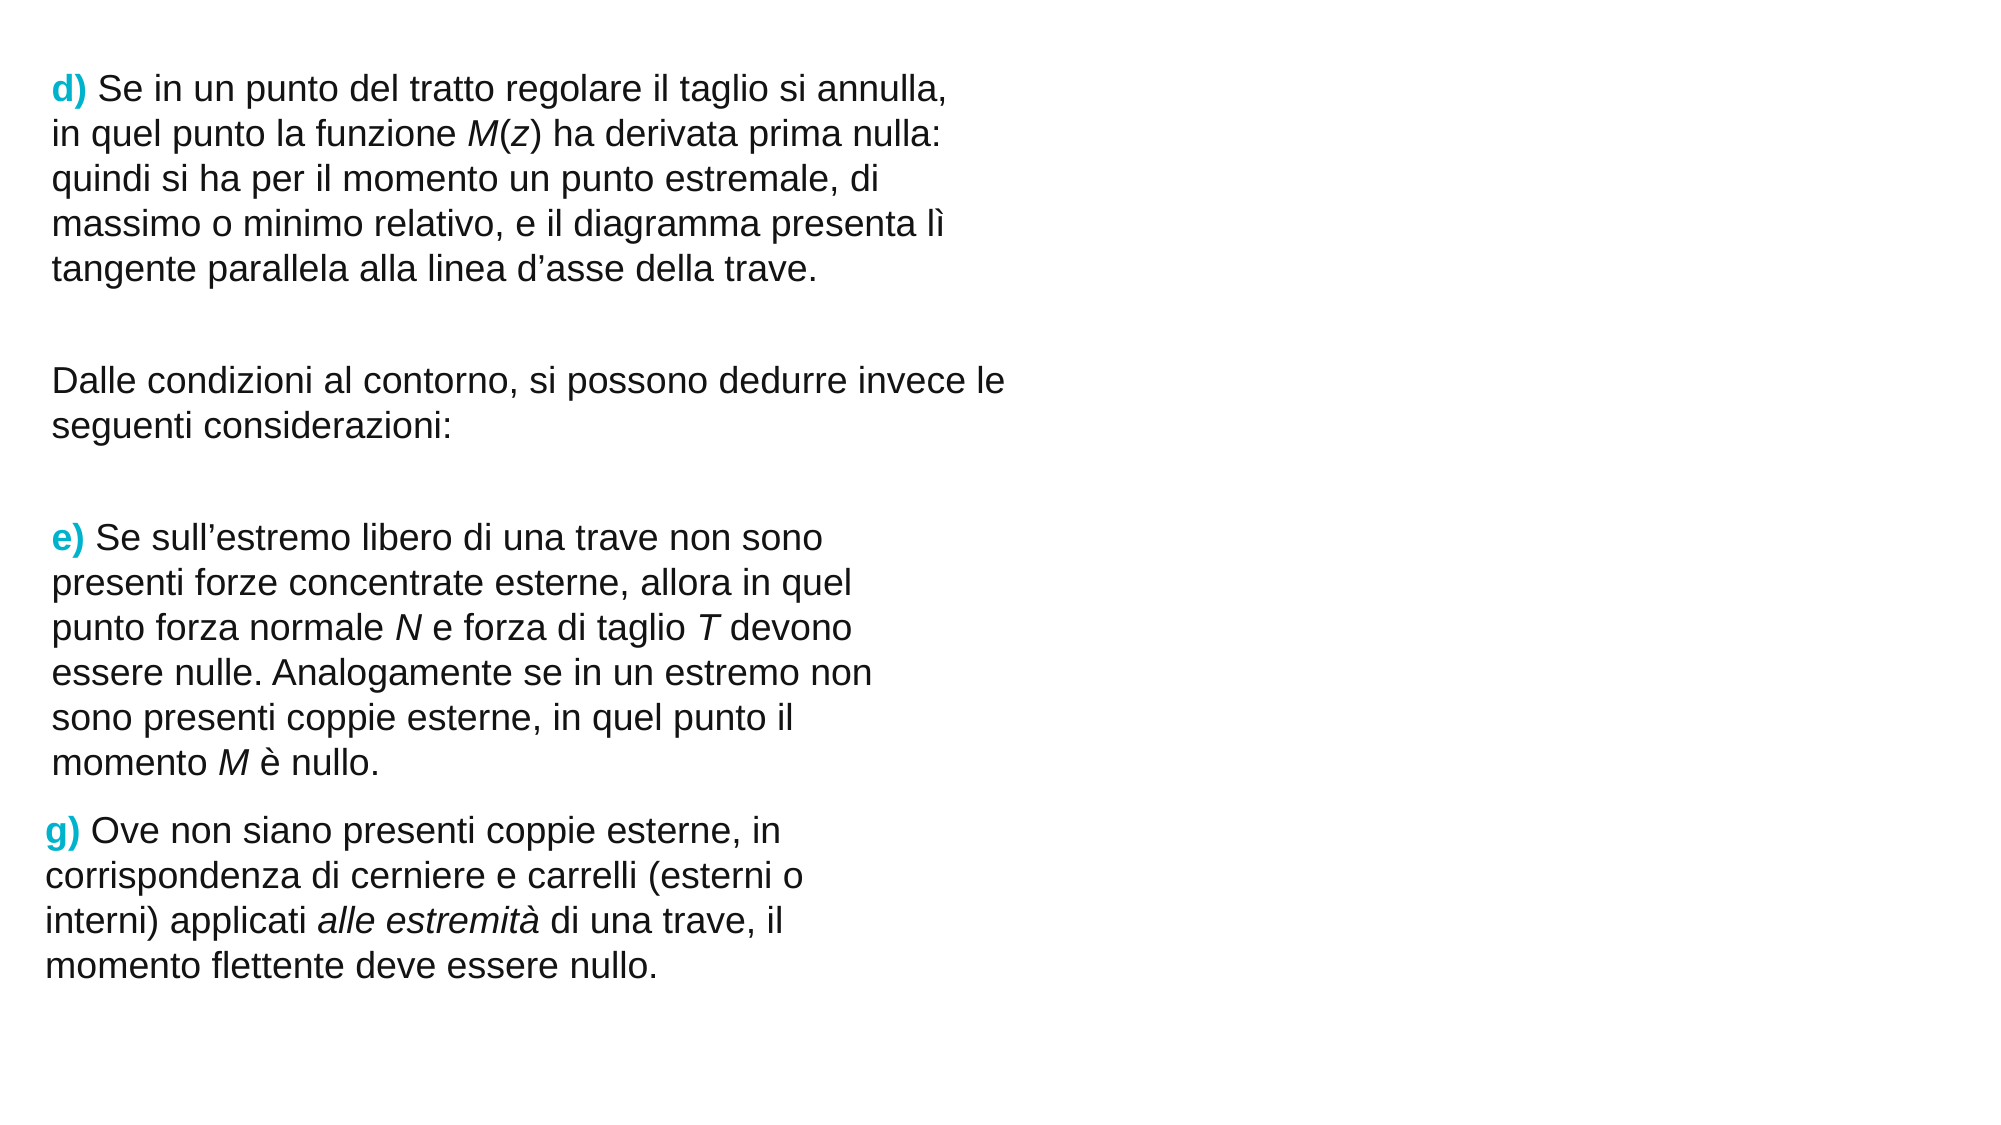

d) Se in un punto del tratto regolare il taglio si annulla, in quel punto la funzione M(z) ha derivata prima nulla: quindi si ha per il momento un punto estremale, di massimo o minimo relativo, e il diagramma presenta lì tangente parallela alla linea d’asse della trave.
Dalle condizioni al contorno, si possono dedurre invece le seguenti considerazioni:
e) Se sull’estremo libero di una trave non sono presenti forze concentrate esterne, allora in quel punto forza normale N e forza di taglio T devono essere nulle. Analogamente se in un estremo non sono presenti coppie esterne, in quel punto il momento M è nullo.
g) Ove non siano presenti coppie esterne, in corrispondenza di cerniere e carrelli (esterni o interni) applicati alle estremità di una trave, il momento flettente deve essere nullo.